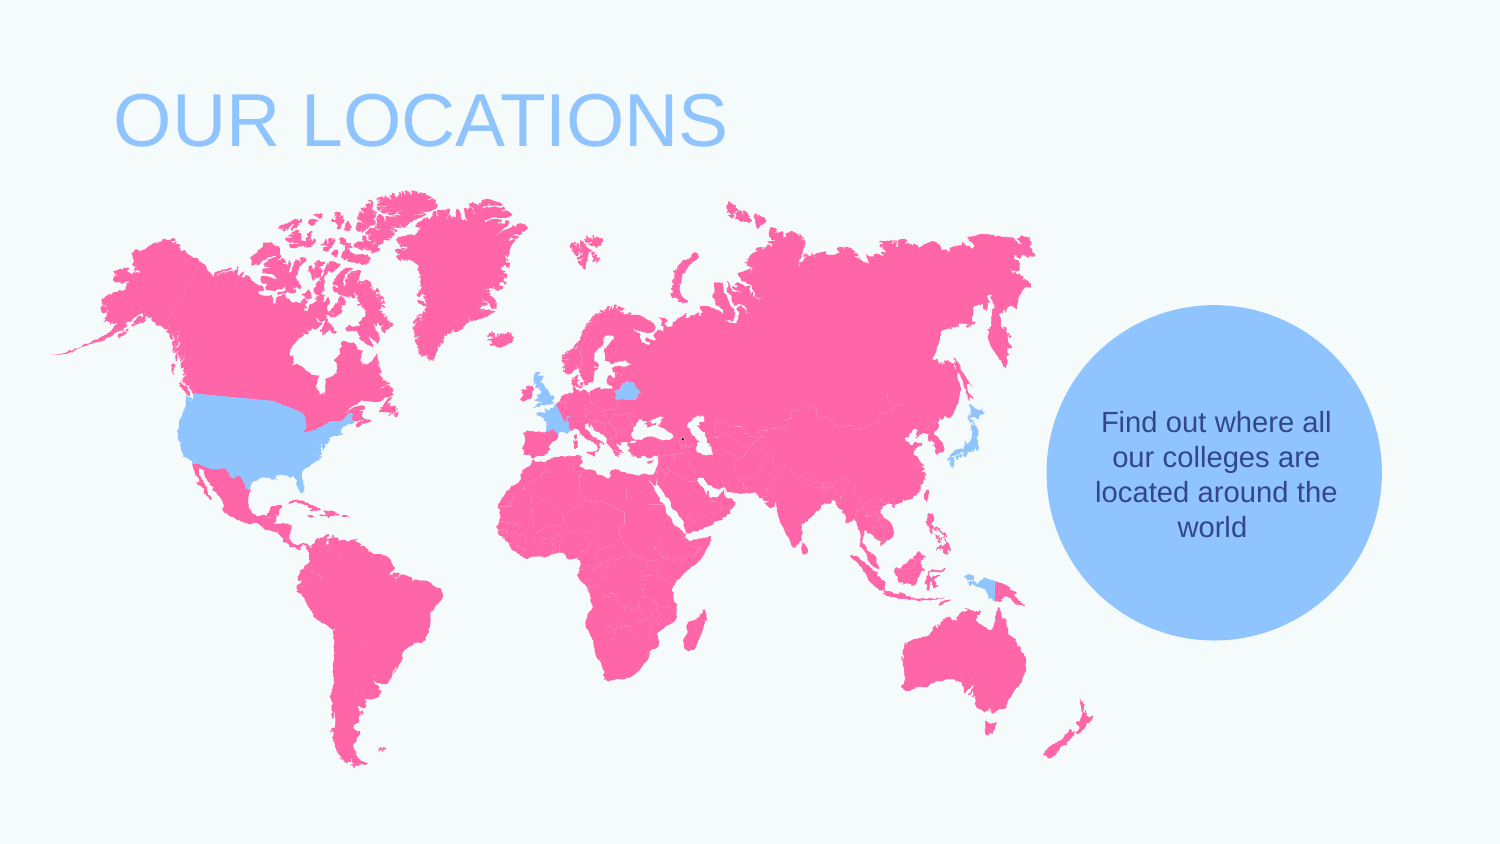

# OUR LOCATIONS

Find out where all our colleges are located around the world